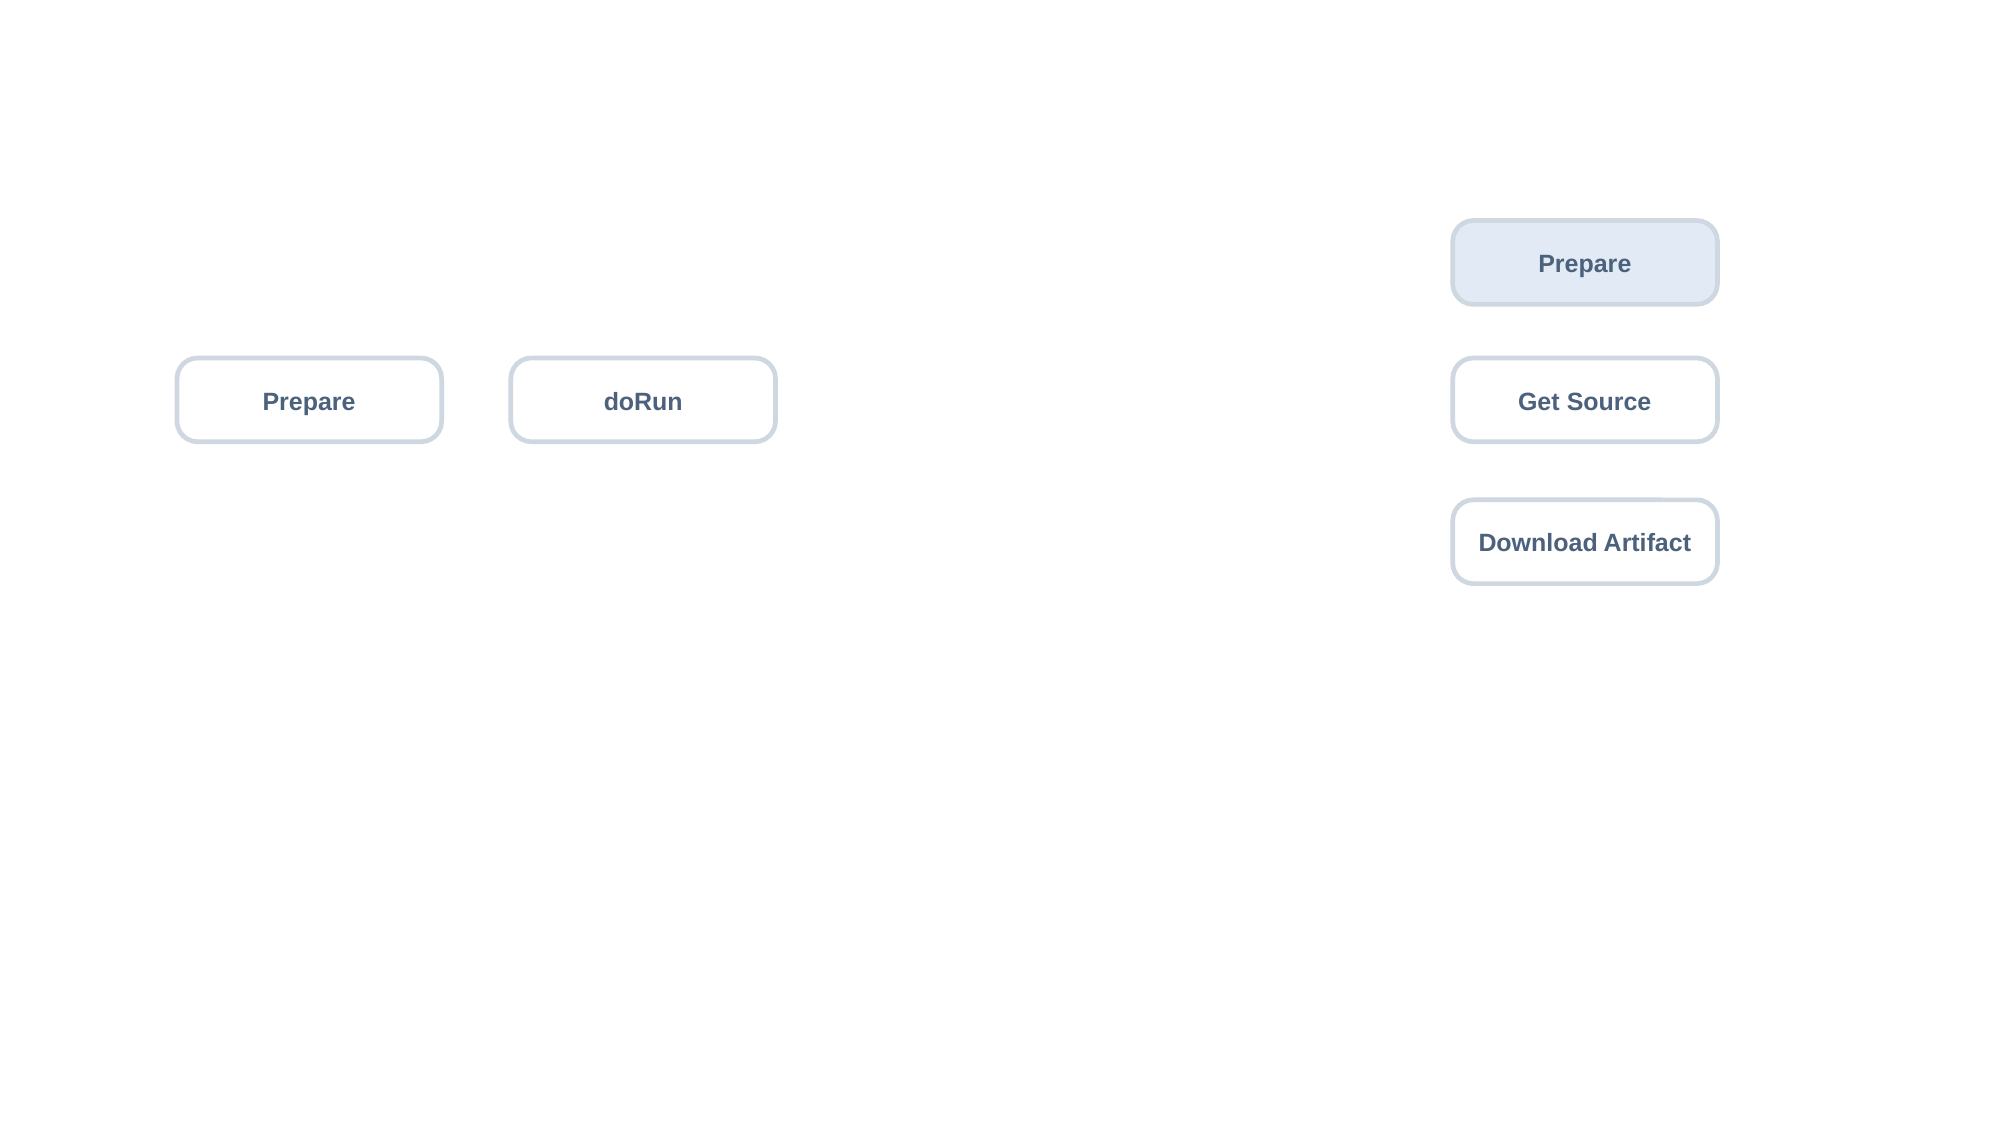

Prepare
Prepare
doRun
Get Source
Download Artifact